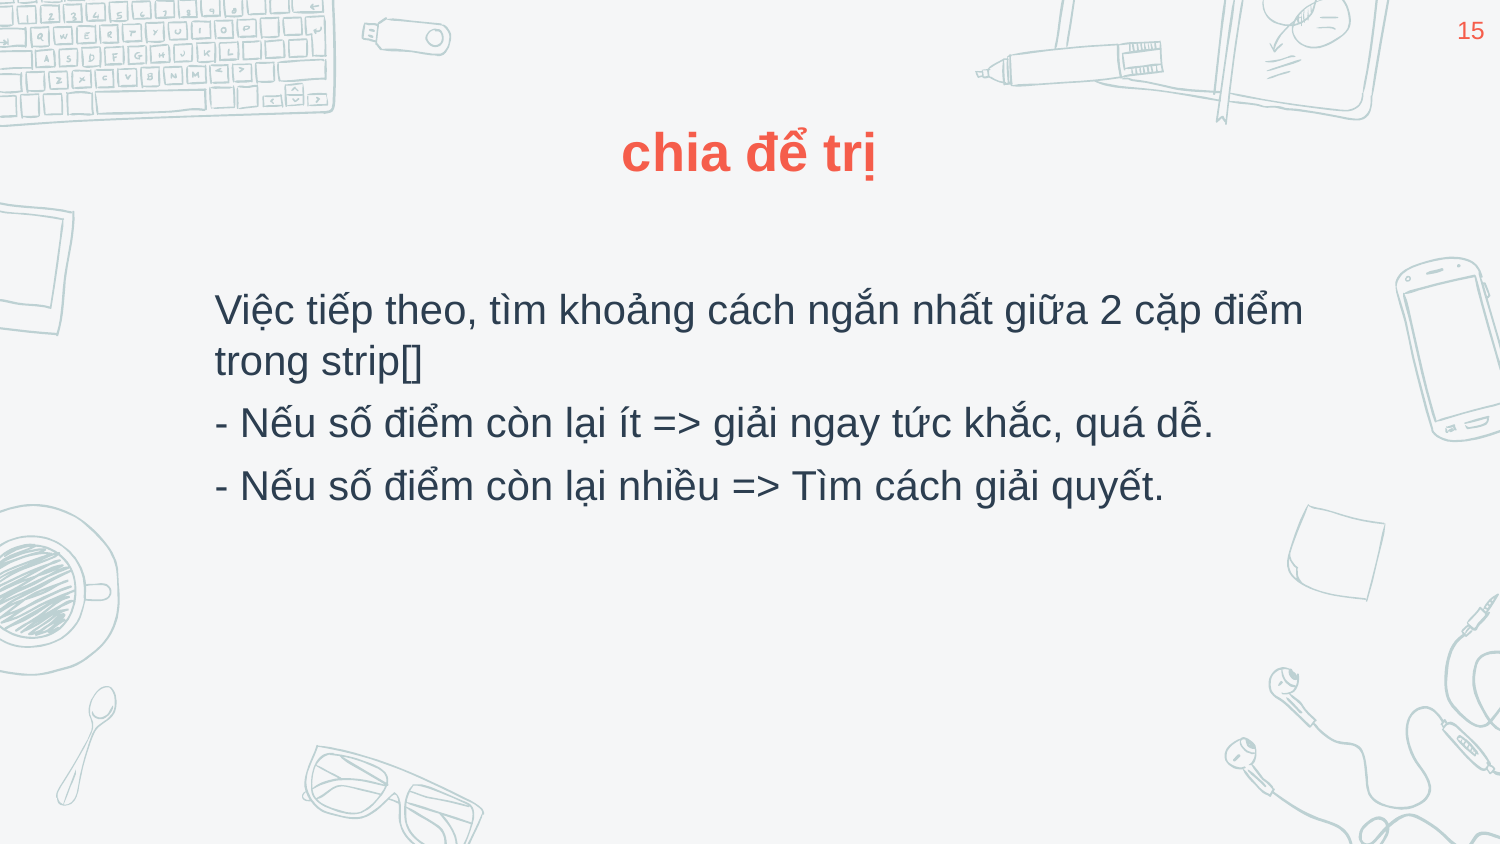

15
# chia để trị
Việc tiếp theo, tìm khoảng cách ngắn nhất giữa 2 cặp điểm trong strip[]
- Nếu số điểm còn lại ít => giải ngay tức khắc, quá dễ.
- Nếu số điểm còn lại nhiều => Tìm cách giải quyết.